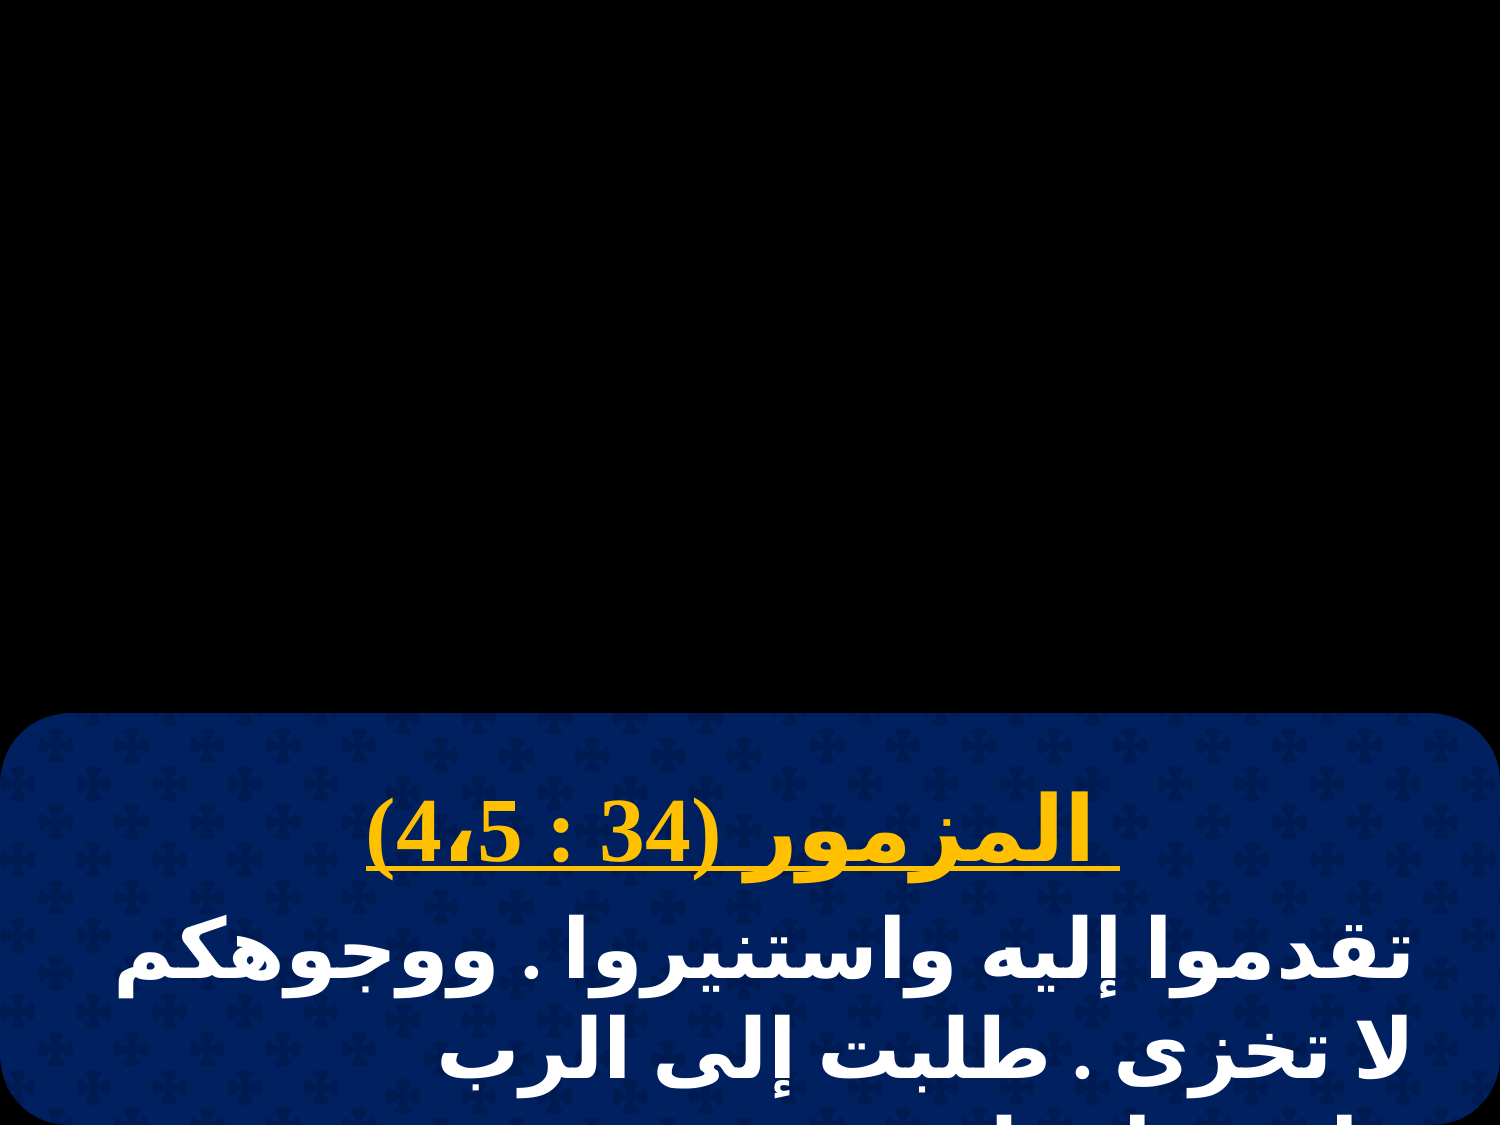

المزمور (34 : 4،5)
تقدموا إليه واستنيروا . ووجوهكم لا تخزى . طلبت إلى الرب فاستجاب ليّ